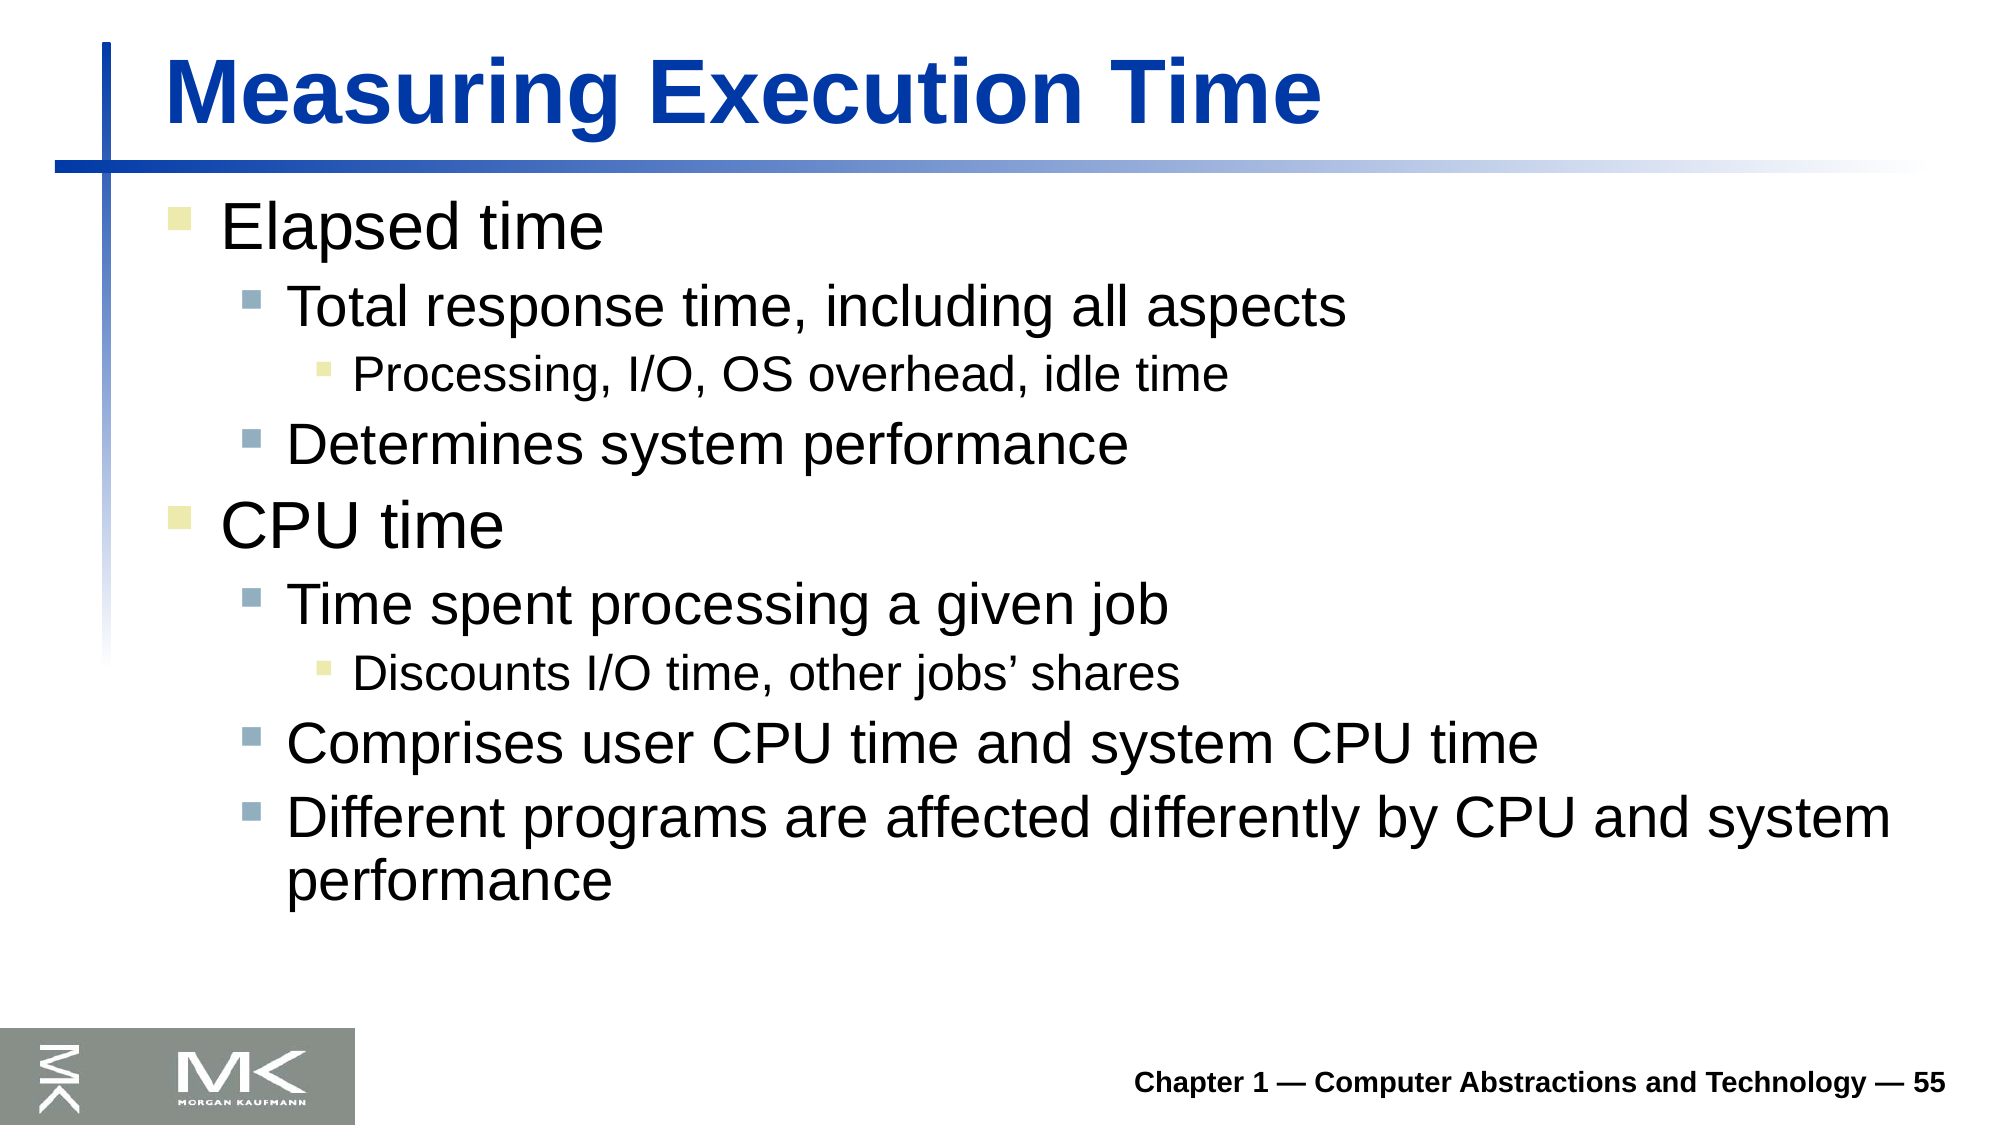

# Measuring Execution Time
Elapsed time
Total response time, including all aspects
Processing, I/O, OS overhead, idle time
Determines system performance
CPU time
Time spent processing a given job
Discounts I/O time, other jobs’ shares
Comprises user CPU time and system CPU time
Different programs are affected differently by CPU and system performance
Chapter 1 — Computer Abstractions and Technology — 55